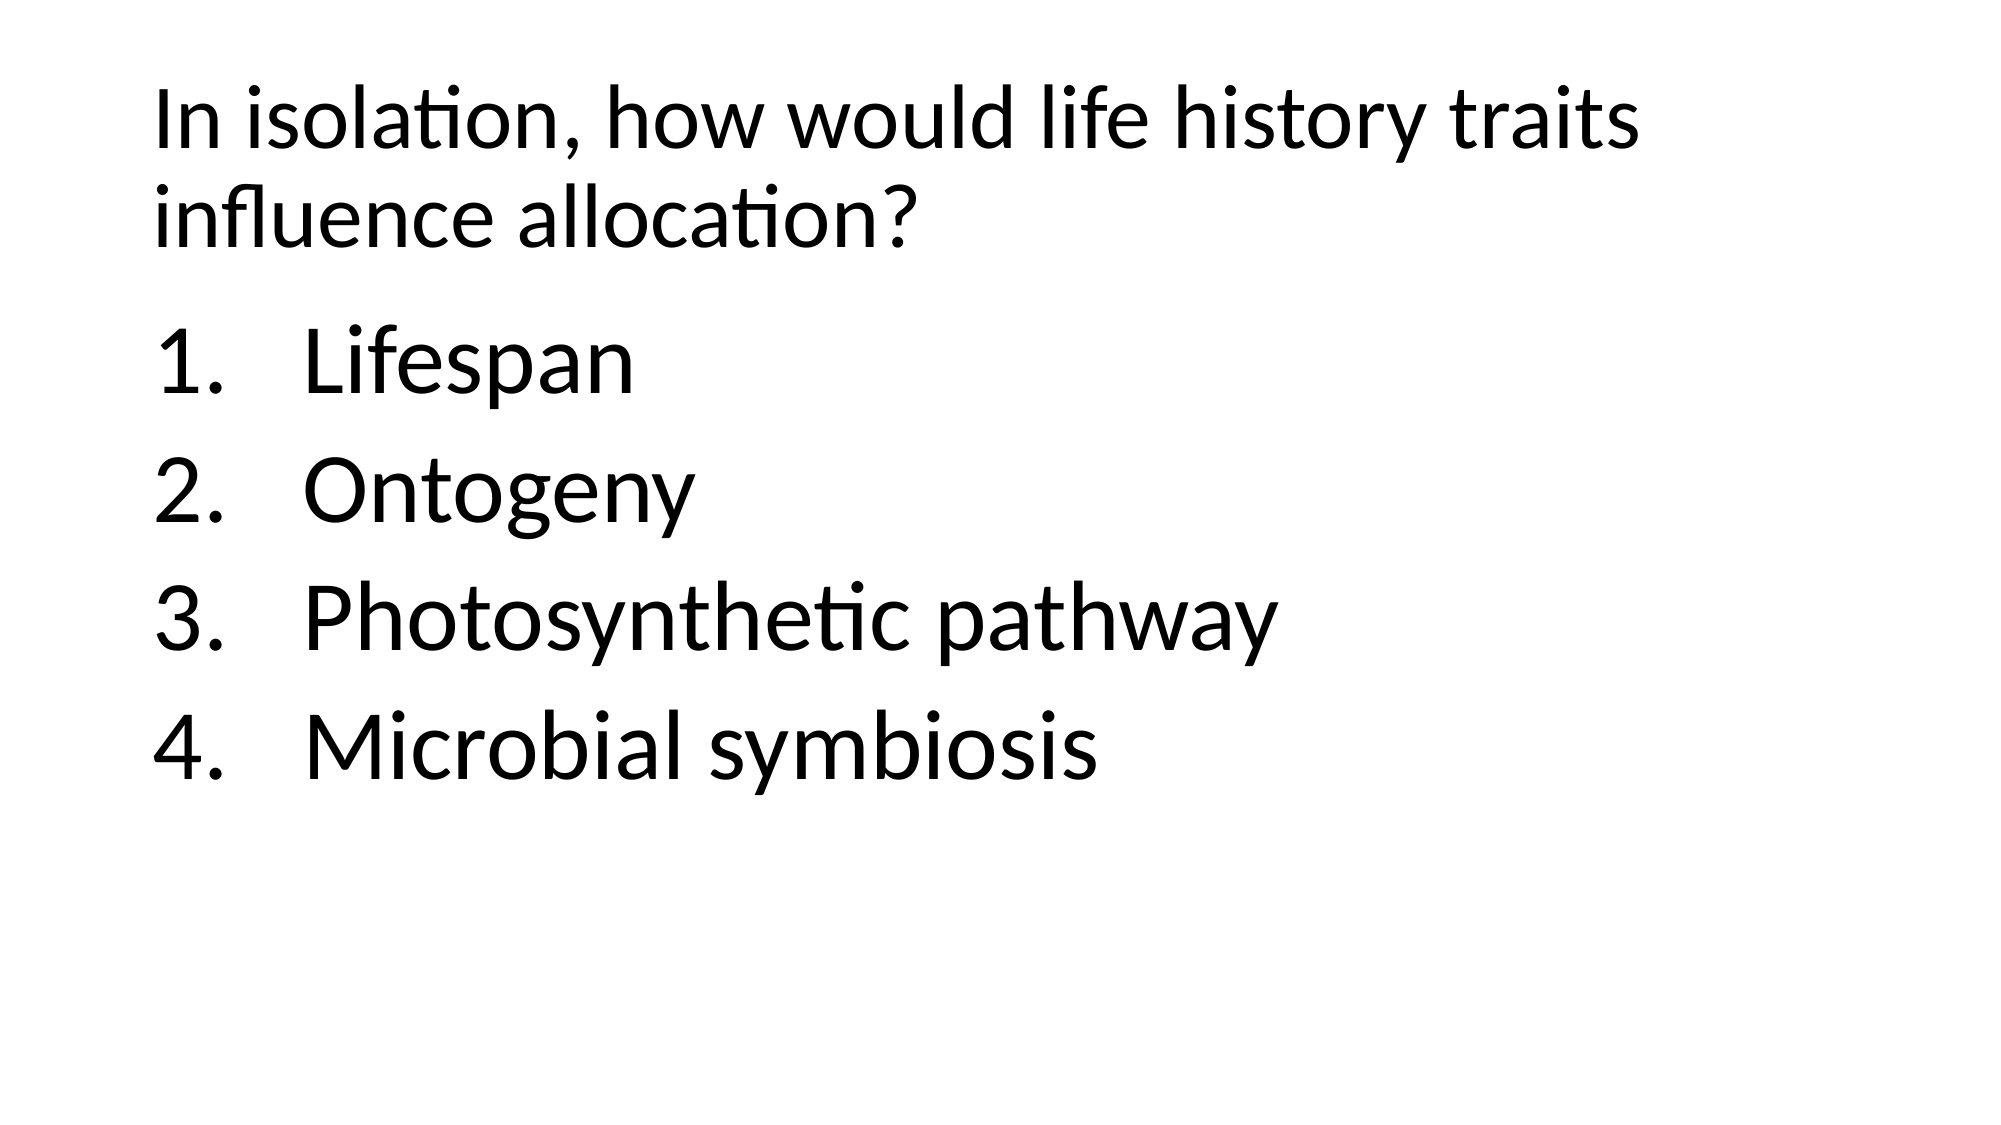

# In isolation, how would life history traits influence allocation?
Lifespan
Ontogeny
Photosynthetic pathway
Microbial symbiosis